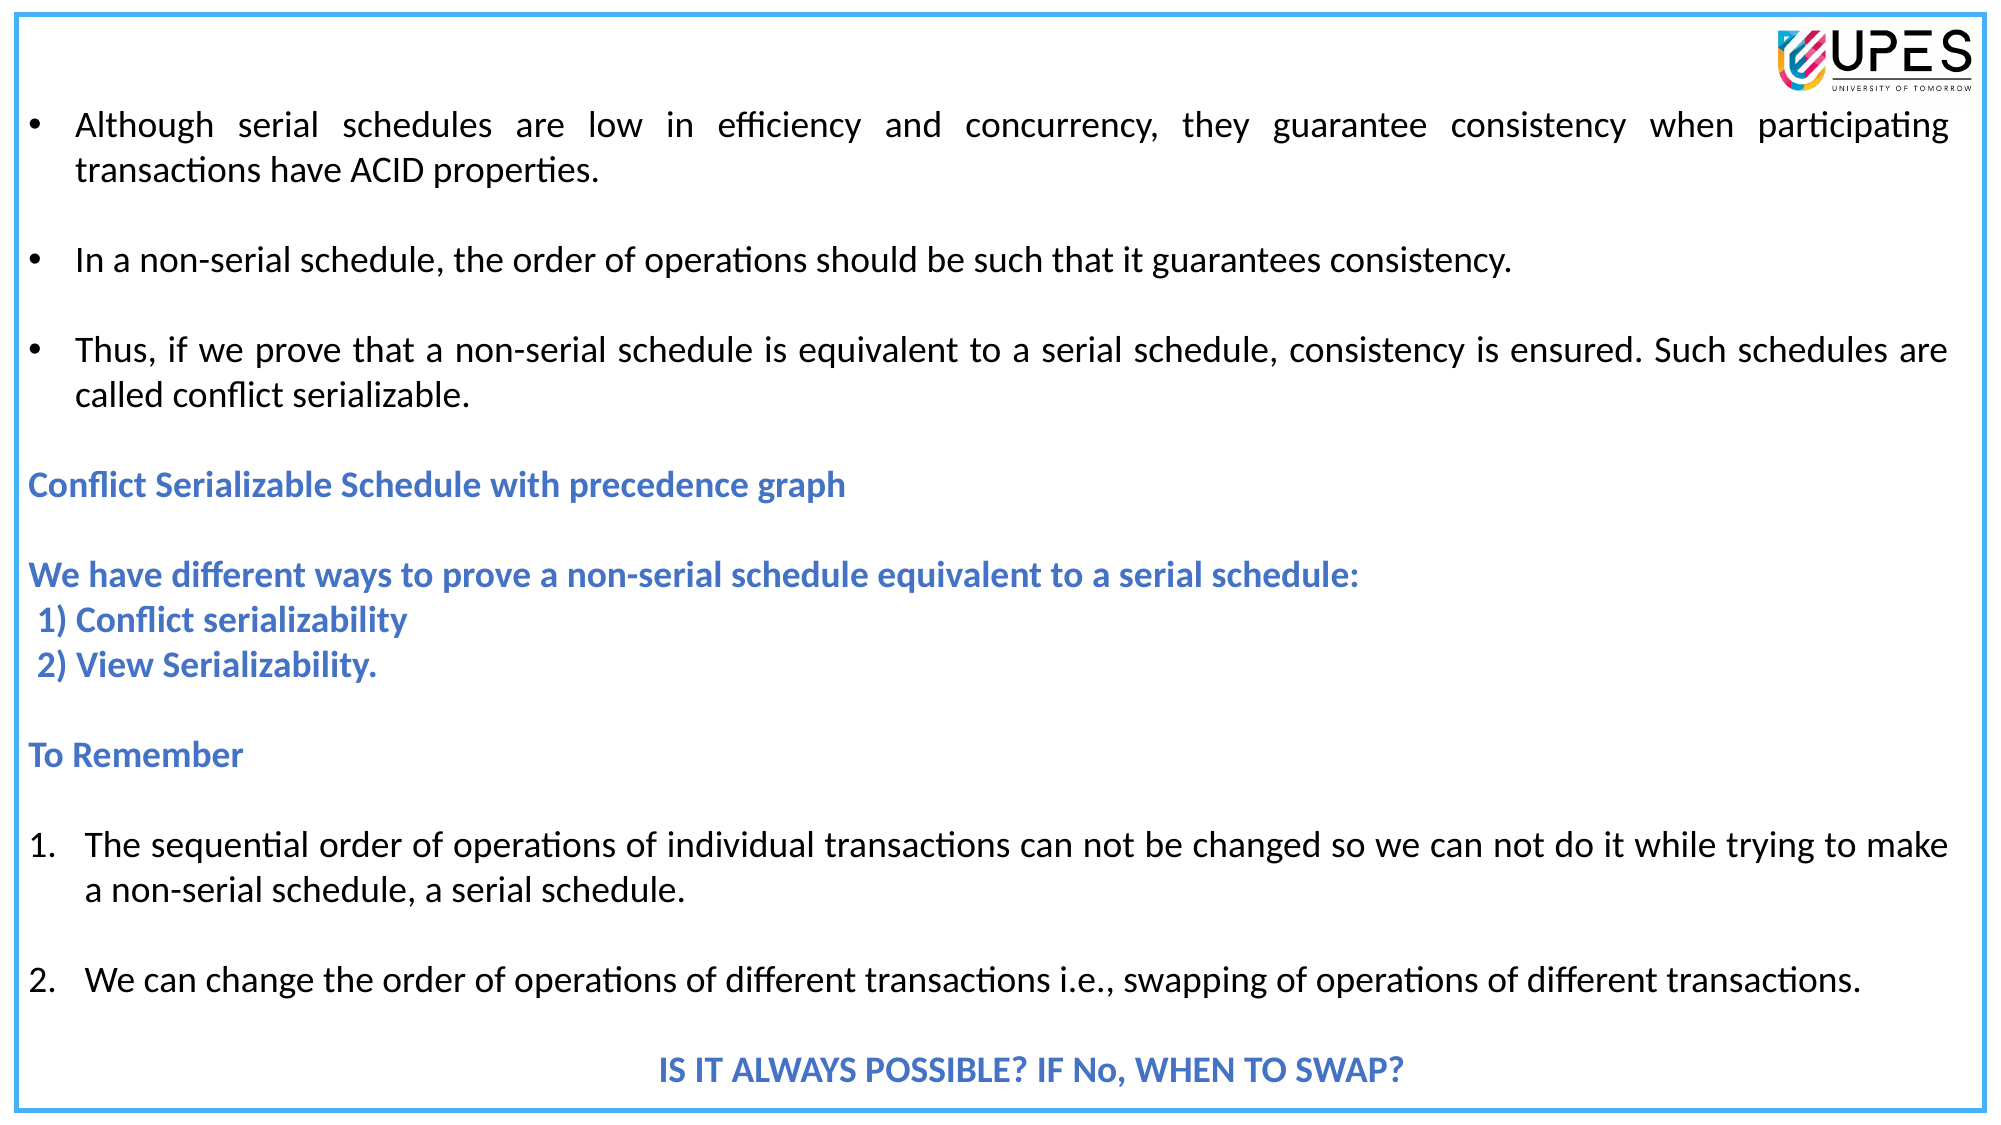

Although serial schedules are low in efficiency and concurrency, they guarantee consistency when participating transactions have ACID properties.

In a non-serial schedule, the order of operations should be such that it guarantees consistency.

Thus, if we prove that a non-serial schedule is equivalent to a serial schedule, consistency is ensured. Such schedules are called conflict serializable.

Conflict Serializable Schedule with precedence graph

We have different ways to prove a non-serial schedule equivalent to a serial schedule:
 1) Conflict serializability
 2) View Serializability.

To Remember

The sequential order of operations of individual transactions can not be changed so we can not do it while trying to make a non-serial schedule, a serial schedule.

We can change the order of operations of different transactions i.e., swapping of operations of different transactions.

          IS IT ALWAYS POSSIBLE? IF No, WHEN TO SWAP?